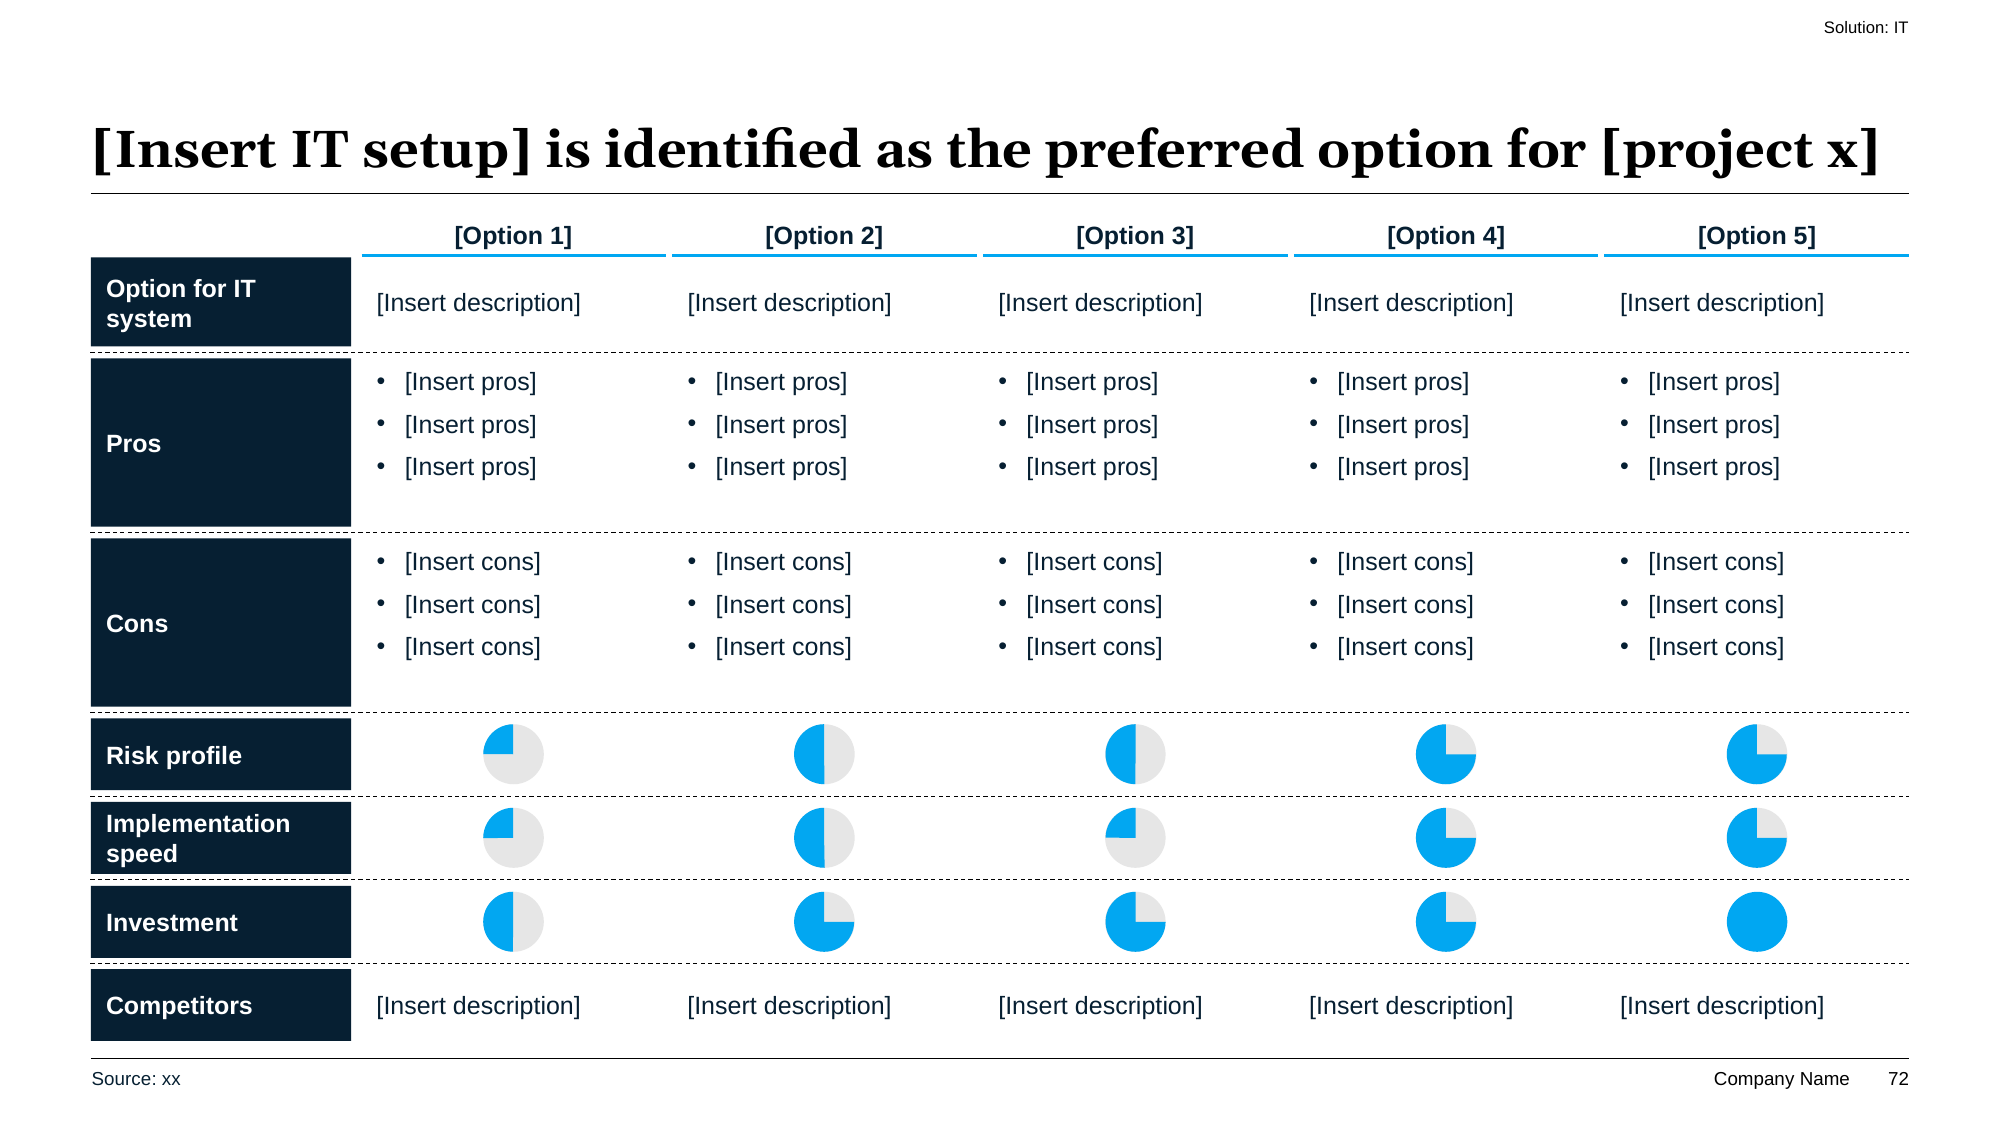

Solution: IT
# [Insert IT setup] is identified as the preferred option for [project x]
[Option 1]
[Option 2]
[Option 3]
[Option 4]
[Option 5]
Option for IT system
[Insert description]
[Insert description]
[Insert description]
[Insert description]
[Insert description]
Pros
[Insert pros]
[Insert pros]
[Insert pros]
[Insert pros]
[Insert pros]
[Insert pros]
[Insert pros]
[Insert pros]
[Insert pros]
[Insert pros]
[Insert pros]
[Insert pros]
[Insert pros]
[Insert pros]
[Insert pros]
Cons
[Insert cons]
[Insert cons]
[Insert cons]
[Insert cons]
[Insert cons]
[Insert cons]
[Insert cons]
[Insert cons]
[Insert cons]
[Insert cons]
[Insert cons]
[Insert cons]
[Insert cons]
[Insert cons]
[Insert cons]
Risk profile

Implementation speed

Investment

[Insert description]
[Insert description]
[Insert description]
[Insert description]
[Insert description]
Competitors
Source: xx